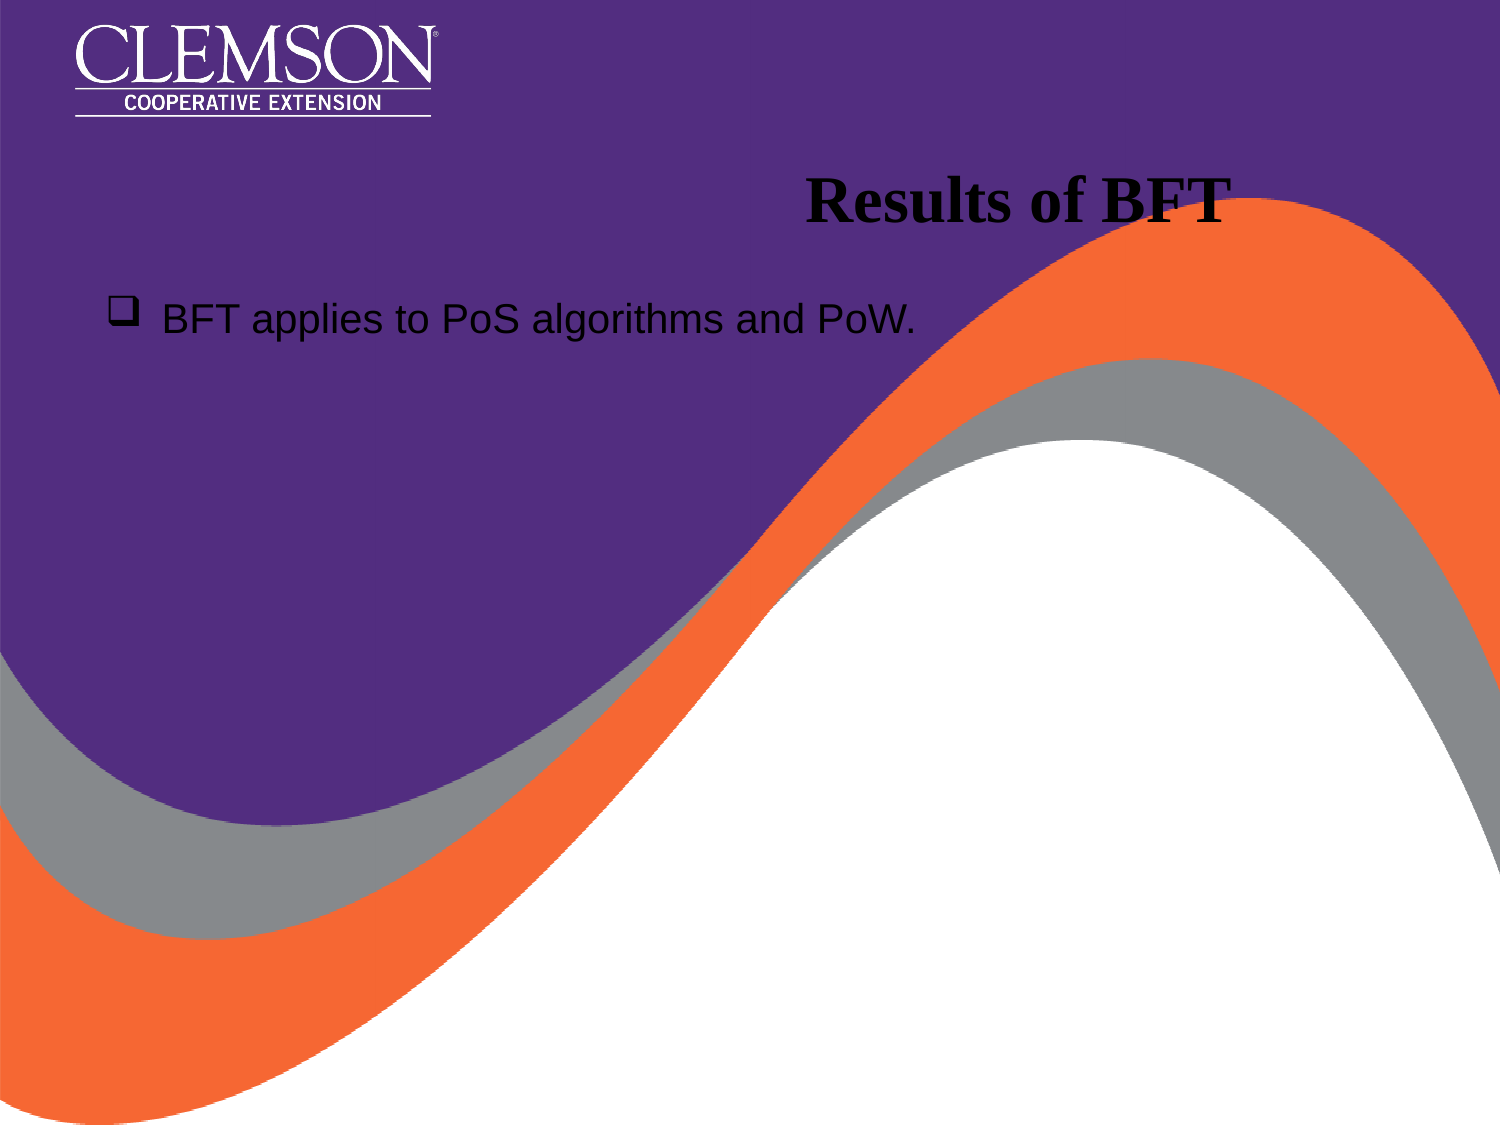

# Results of BFT
BFT applies to PoS algorithms and PoW.